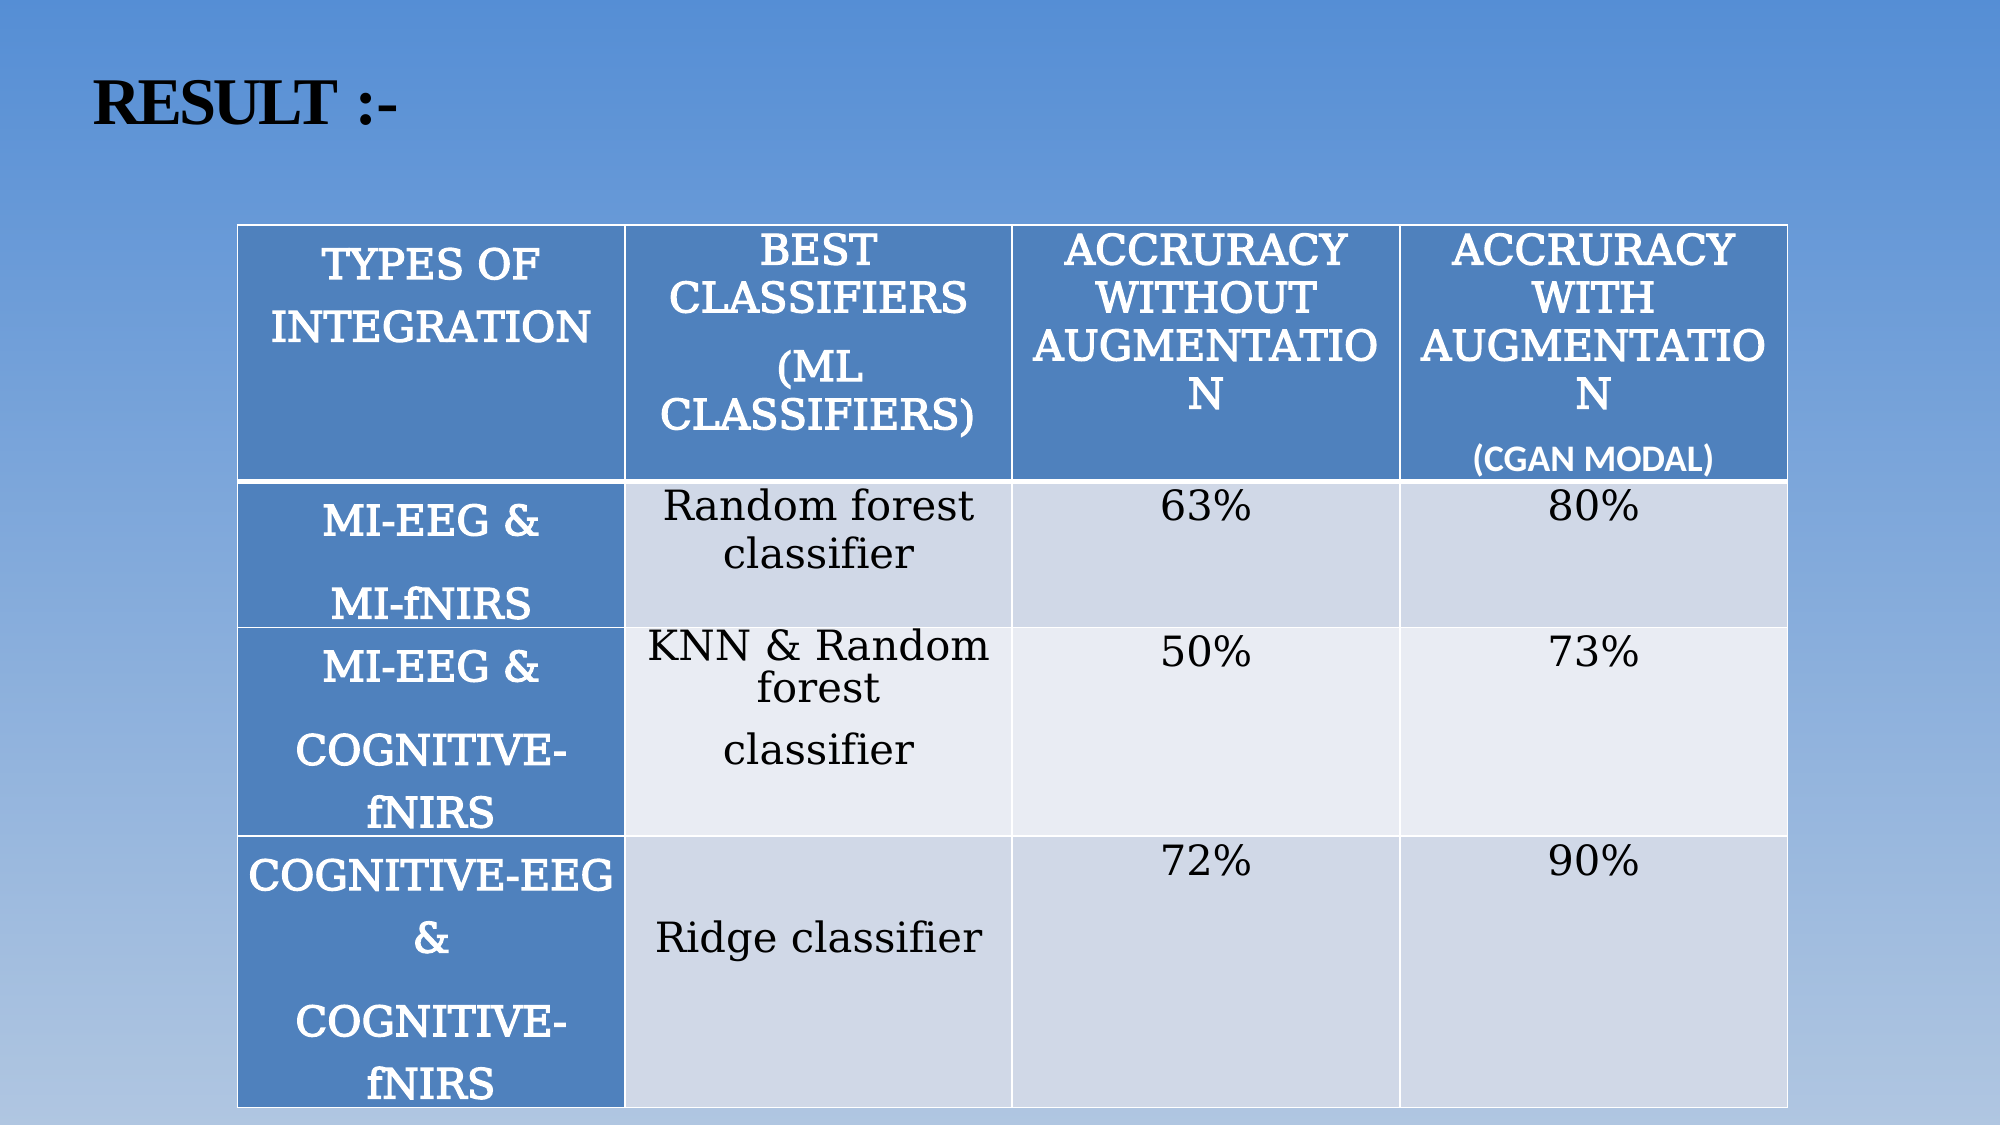

RESULT :-
| TYPES OF INTEGRATION | BEST CLASSIFIERS (ML CLASSIFIERS) | ACCRURACY WITHOUT AUGMENTATION | ACCRURACY WITH AUGMENTATION (CGAN MODAL) |
| --- | --- | --- | --- |
| MI-EEG & MI-fNIRS | Random forest classifier | 63% | 80% |
| MI-EEG & COGNITIVE-fNIRS | KNN & Random forest classifier | 50% | 73% |
| COGNITIVE-EEG & COGNITIVE-fNIRS | Ridge classifier | 72% | 90% |